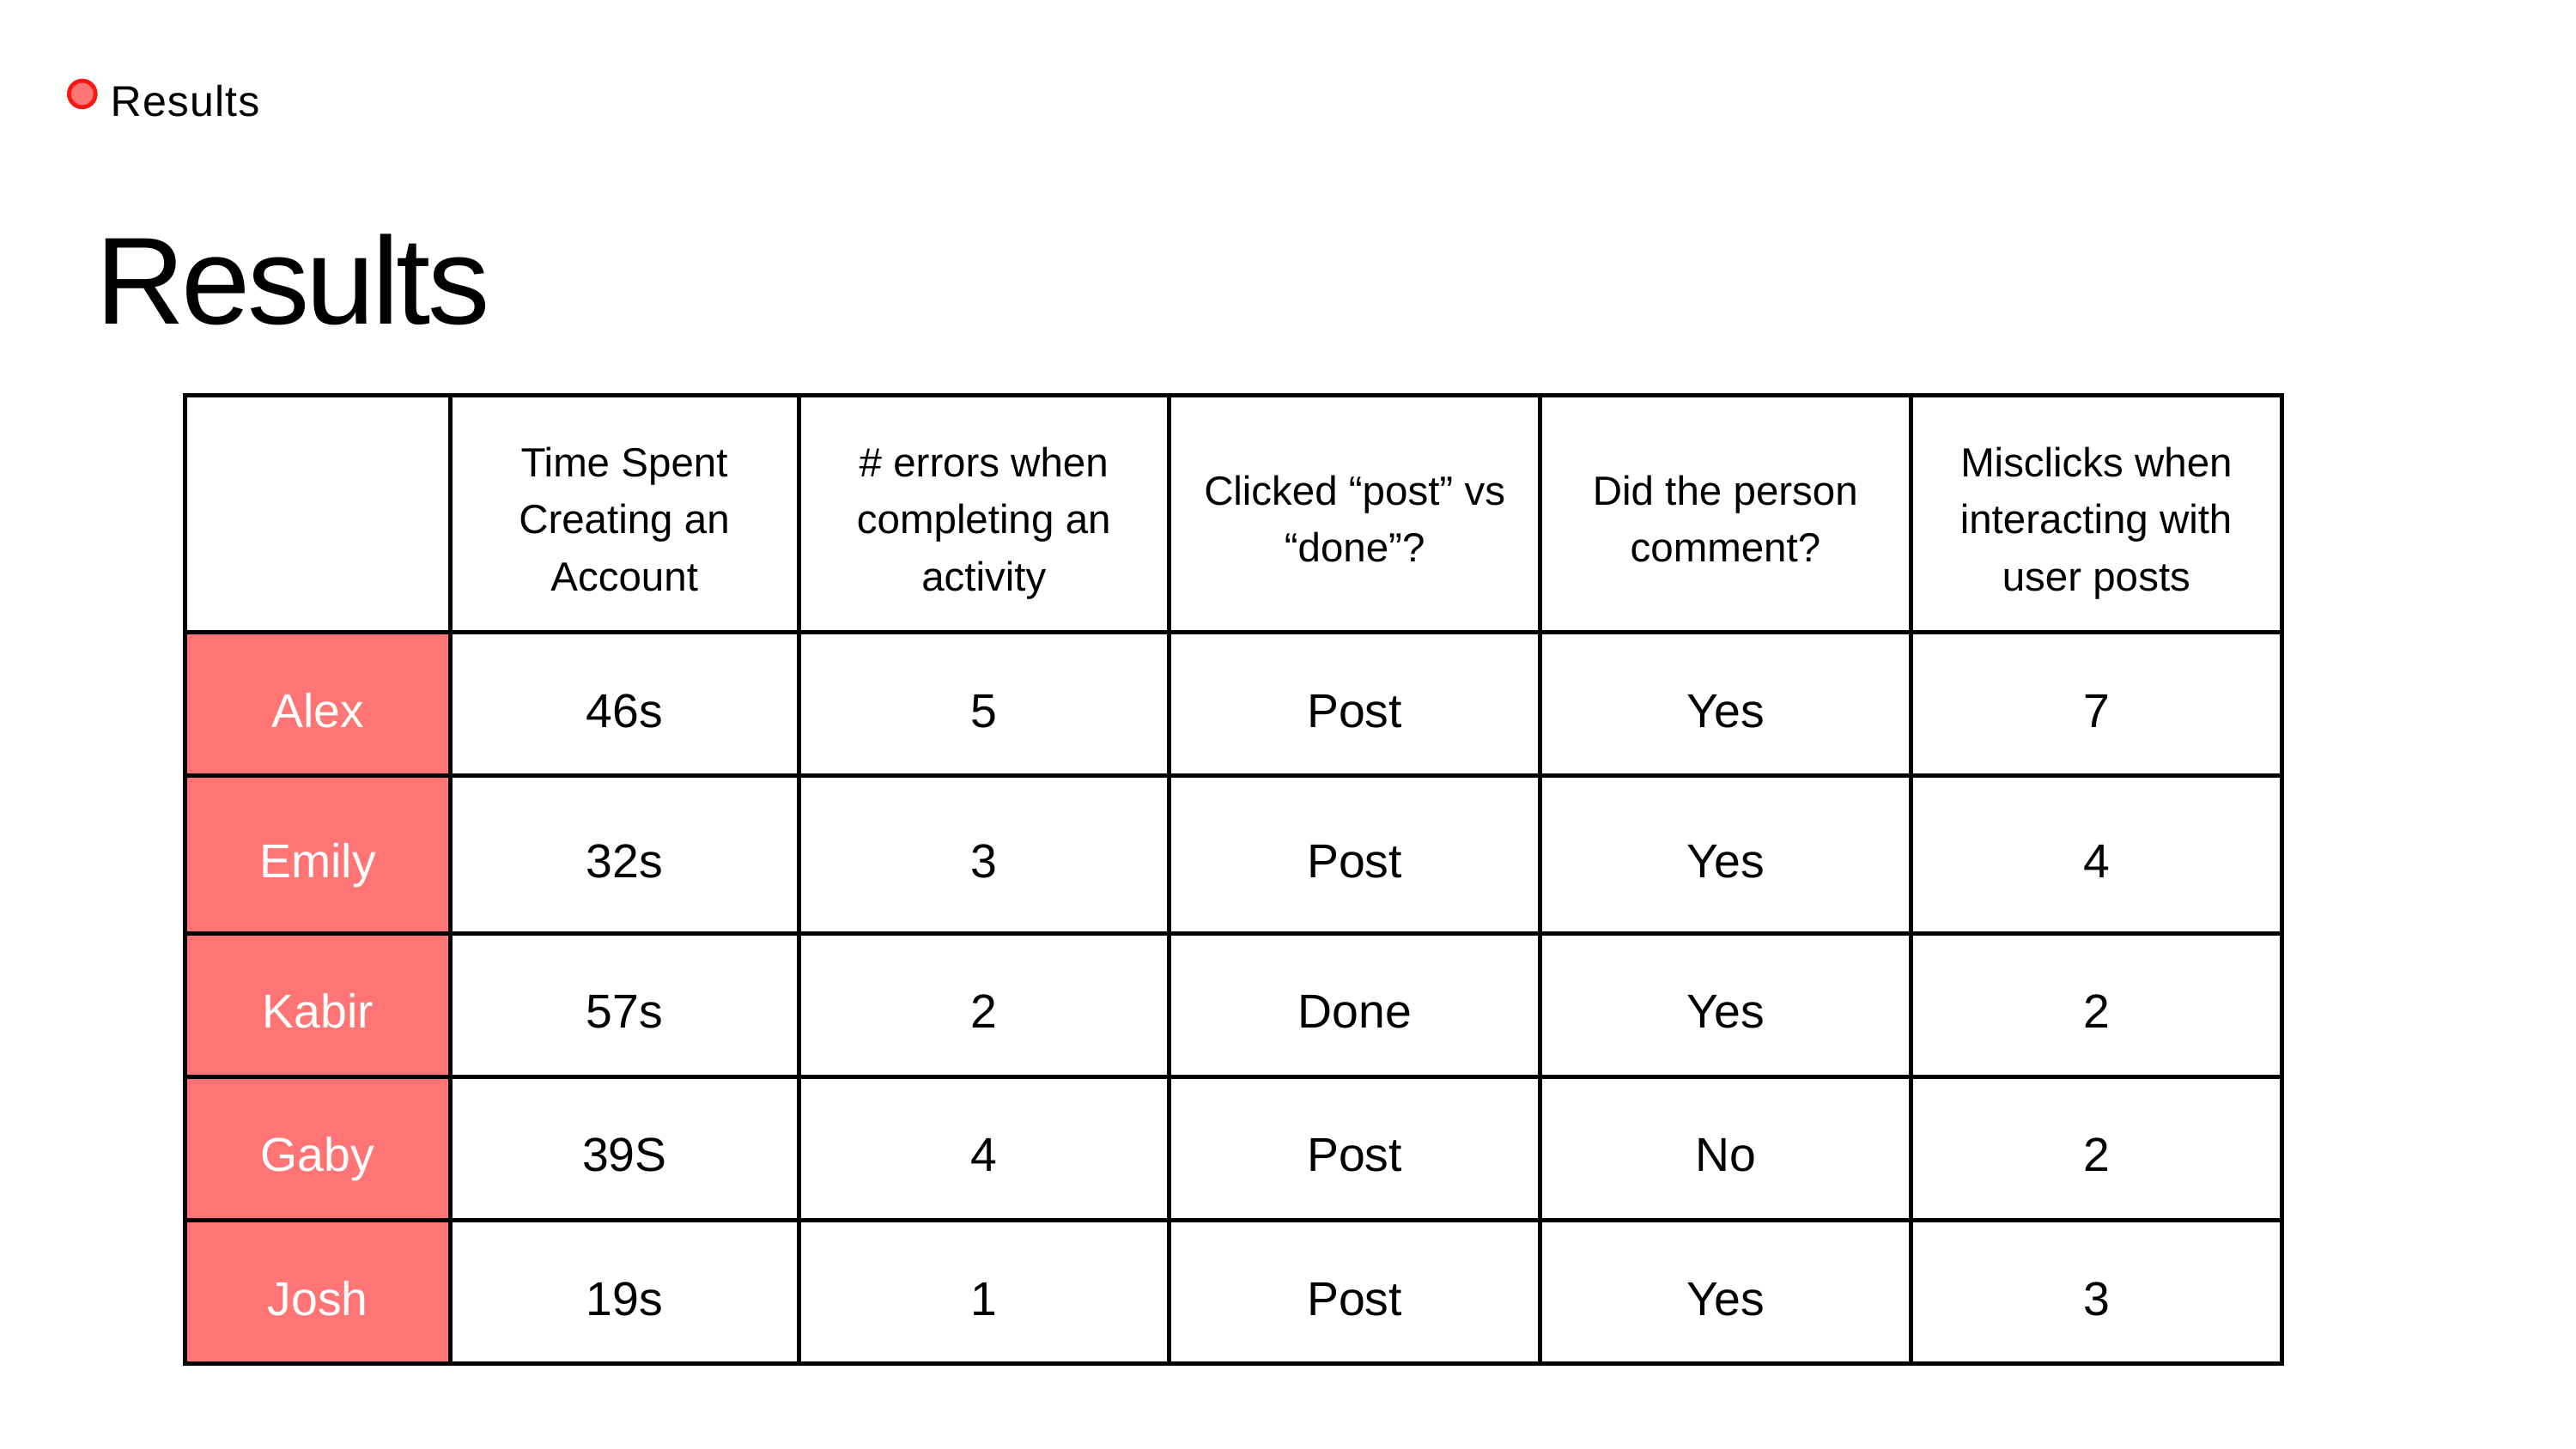

Results

Results
|  | Time Spent Creating an Account | # errors when completing an activity | Clicked “post” vs “done”? | Did the person comment? | Misclicks when interacting with user posts |
| --- | --- | --- | --- | --- | --- |
| Alex | 46s | 5 | Post | Yes | 7 |
| Emily | 32s | 3 | Post | Yes | 4 |
| Kabir | 57s | 2 | Done | Yes | 2 |
| Gaby | 39S | 4 | Post | No | 2 |
| Josh | 19s | 1 | Post | Yes | 3 |